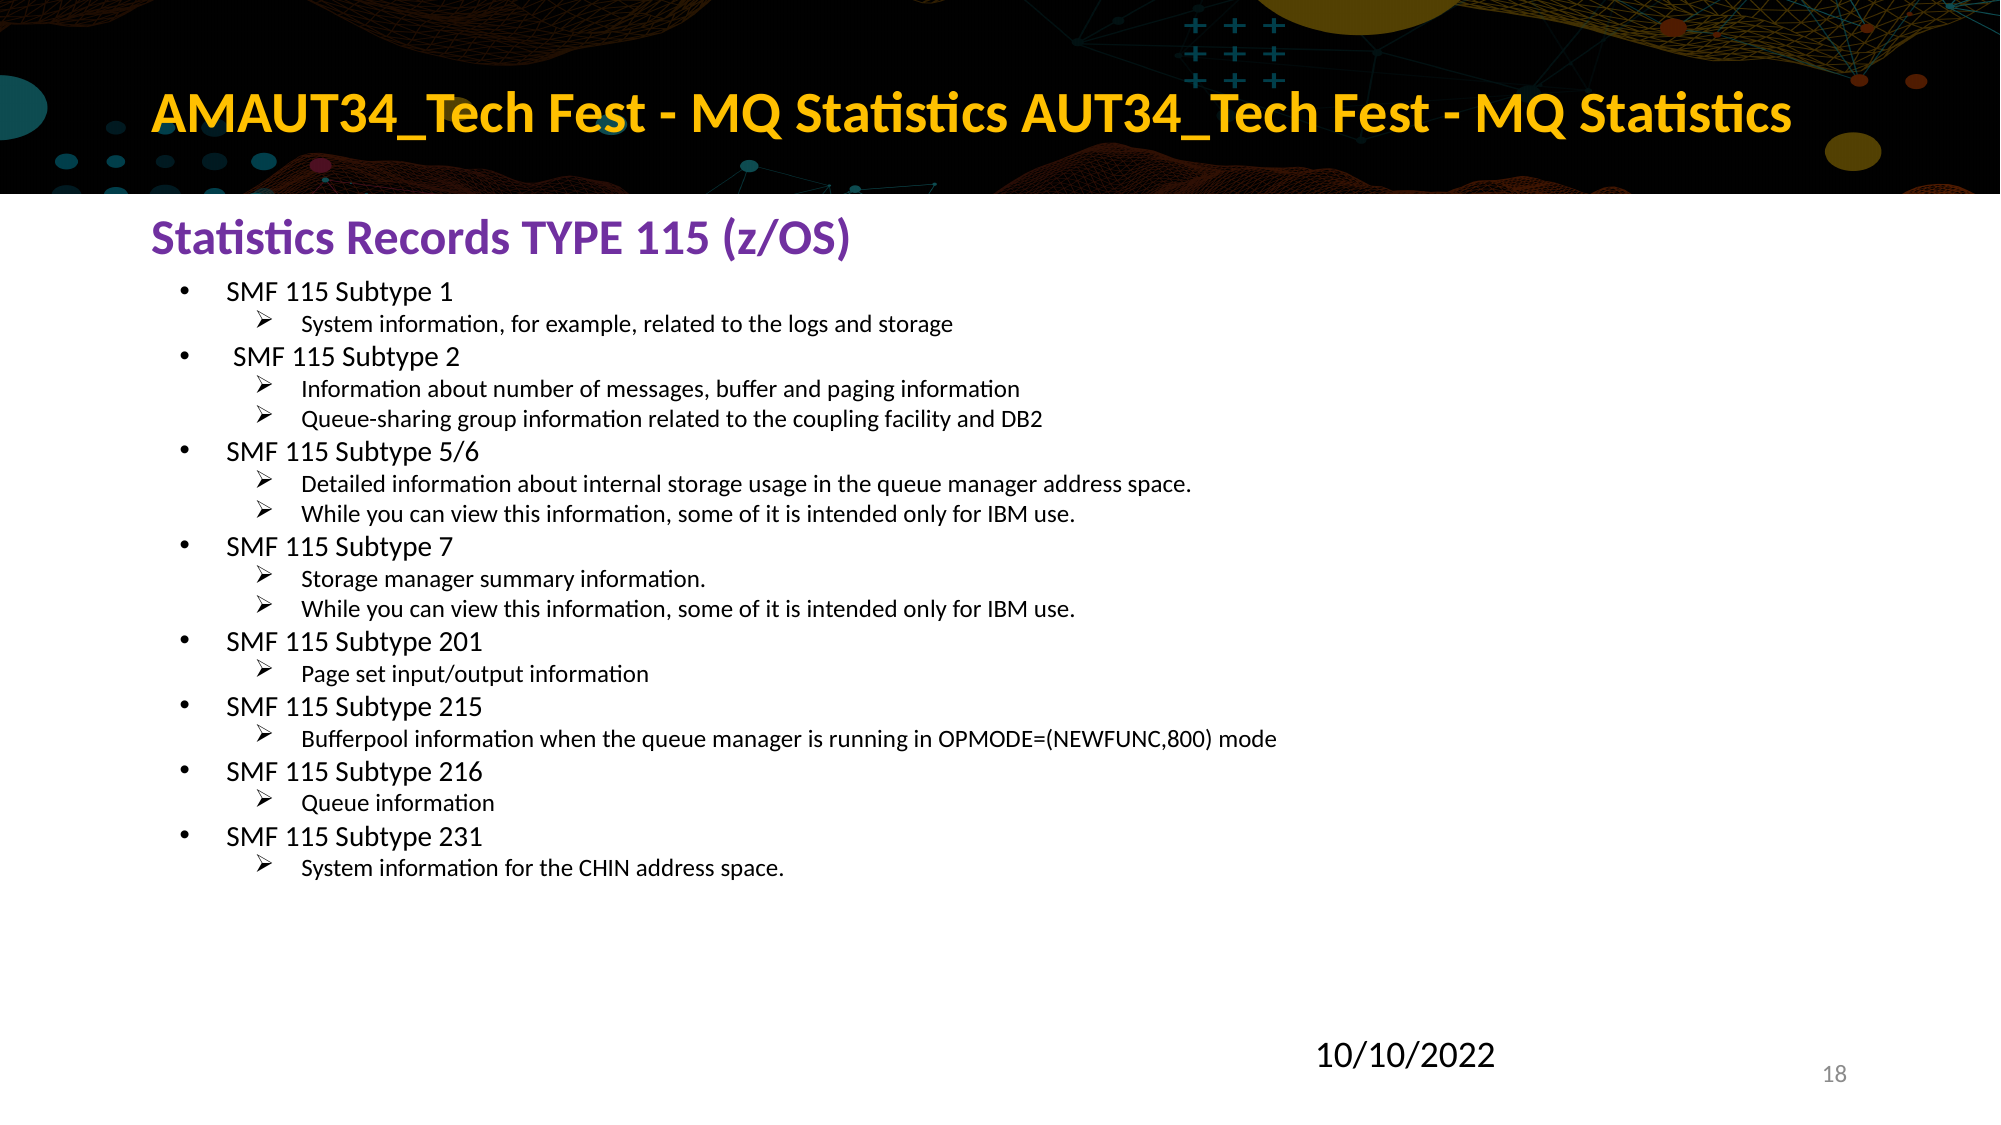

# AMAUT34_Tech Fest - MQ Statistics AUT34_Tech Fest - MQ Statistics
Statistics Records TYPE 115 (z/OS)
SMF 115 Subtype 1
System information, for example, related to the logs and storage
 SMF 115 Subtype 2
Information about number of messages, buffer and paging information
Queue-sharing group information related to the coupling facility and DB2
SMF 115 Subtype 5/6
Detailed information about internal storage usage in the queue manager address space.
While you can view this information, some of it is intended only for IBM use.
SMF 115 Subtype 7
Storage manager summary information.
While you can view this information, some of it is intended only for IBM use.
SMF 115 Subtype 201
Page set input/output information
SMF 115 Subtype 215
Bufferpool information when the queue manager is running in OPMODE=(NEWFUNC,800) mode
SMF 115 Subtype 216
Queue information
SMF 115 Subtype 231
System information for the CHIN address space.

10/10/2022
18